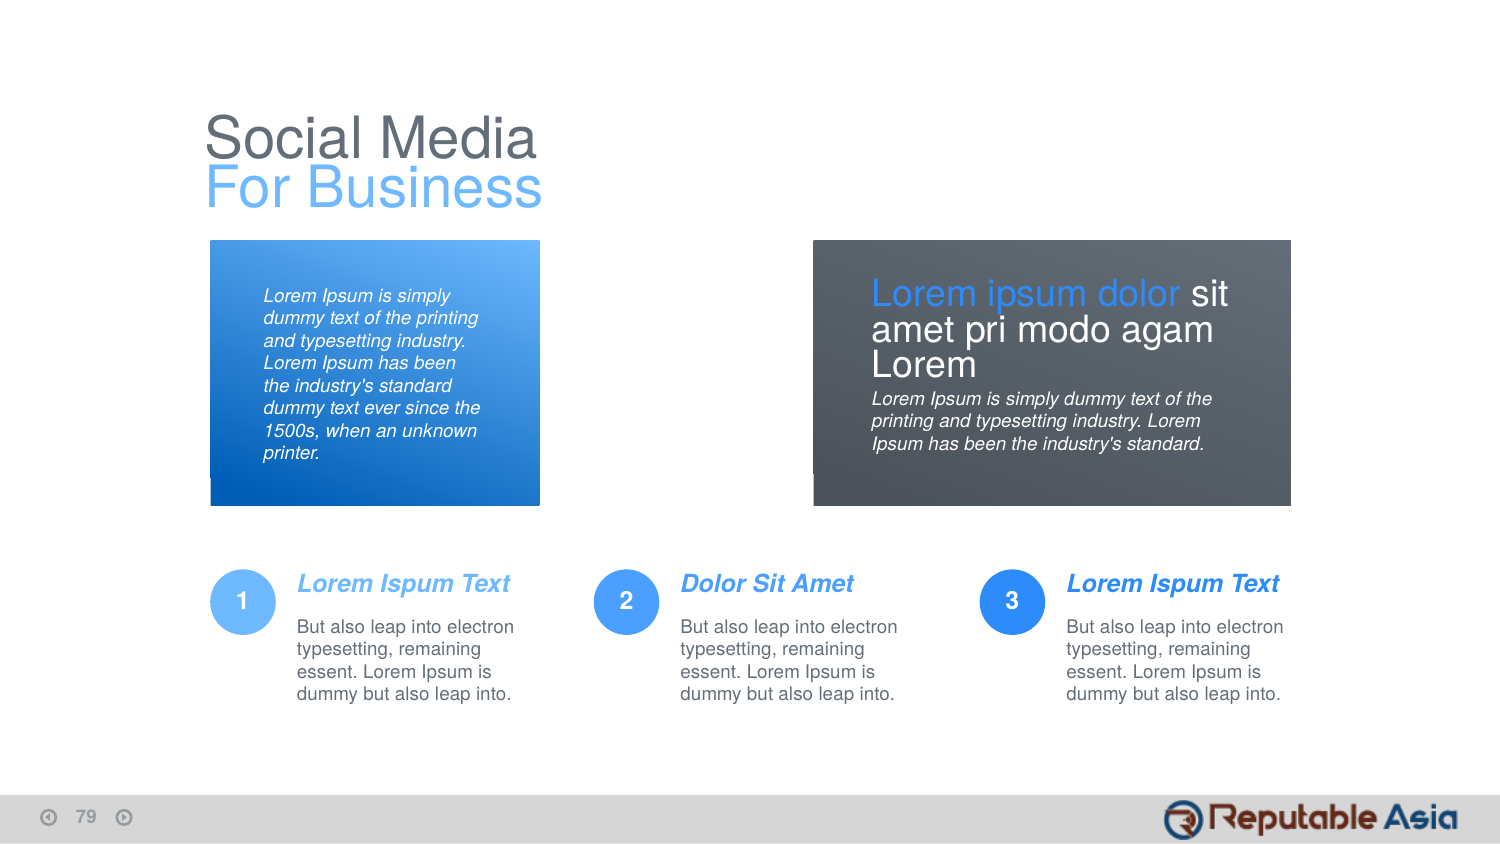

Social Media
For Business

Lorem ipsum dolor sit amet pri modo agam Lorem
Lorem Ipsum is simply dummy text of the printing and typesetting industry. Lorem Ipsum has been the industry's standard.
Lorem Ipsum is simply dummy text of the printing and typesetting industry. Lorem Ipsum has been the industry's standard dummy text ever since the 1500s, when an unknown printer.
Lorem Ispum Text
But also leap into electron typesetting, remaining essent. Lorem Ipsum is dummy but also leap into.
Dolor Sit Amet
But also leap into electron typesetting, remaining essent. Lorem Ipsum is dummy but also leap into.
Lorem Ispum Text
But also leap into electron typesetting, remaining essent. Lorem Ipsum is dummy but also leap into.

1

2

3
79